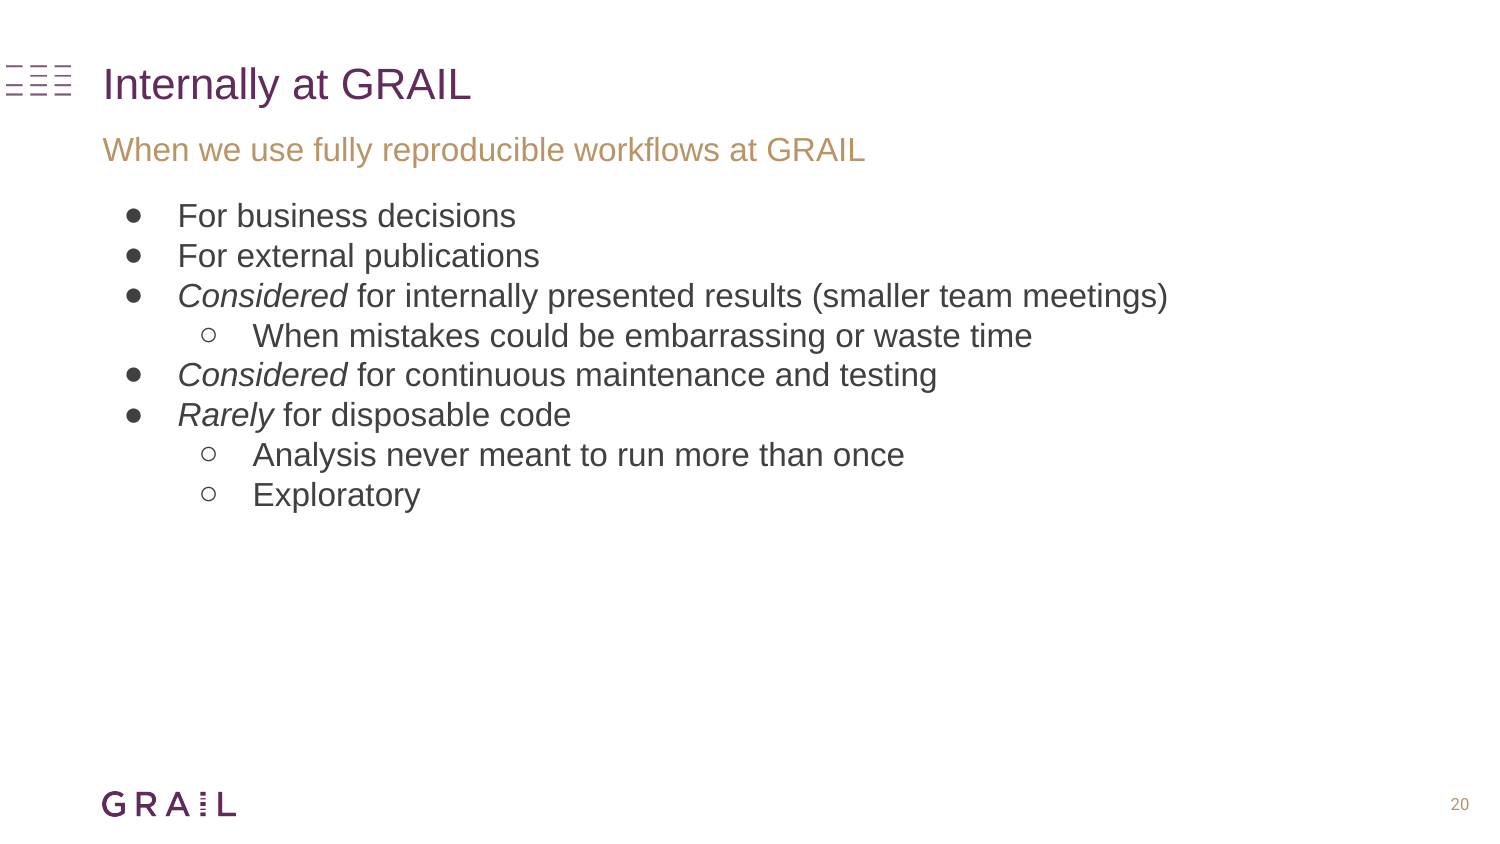

# Internally at GRAIL
When we use fully reproducible workflows at GRAIL
For business decisions
For external publications
Considered for internally presented results (smaller team meetings)
When mistakes could be embarrassing or waste time
Considered for continuous maintenance and testing
Rarely for disposable code
Analysis never meant to run more than once
Exploratory